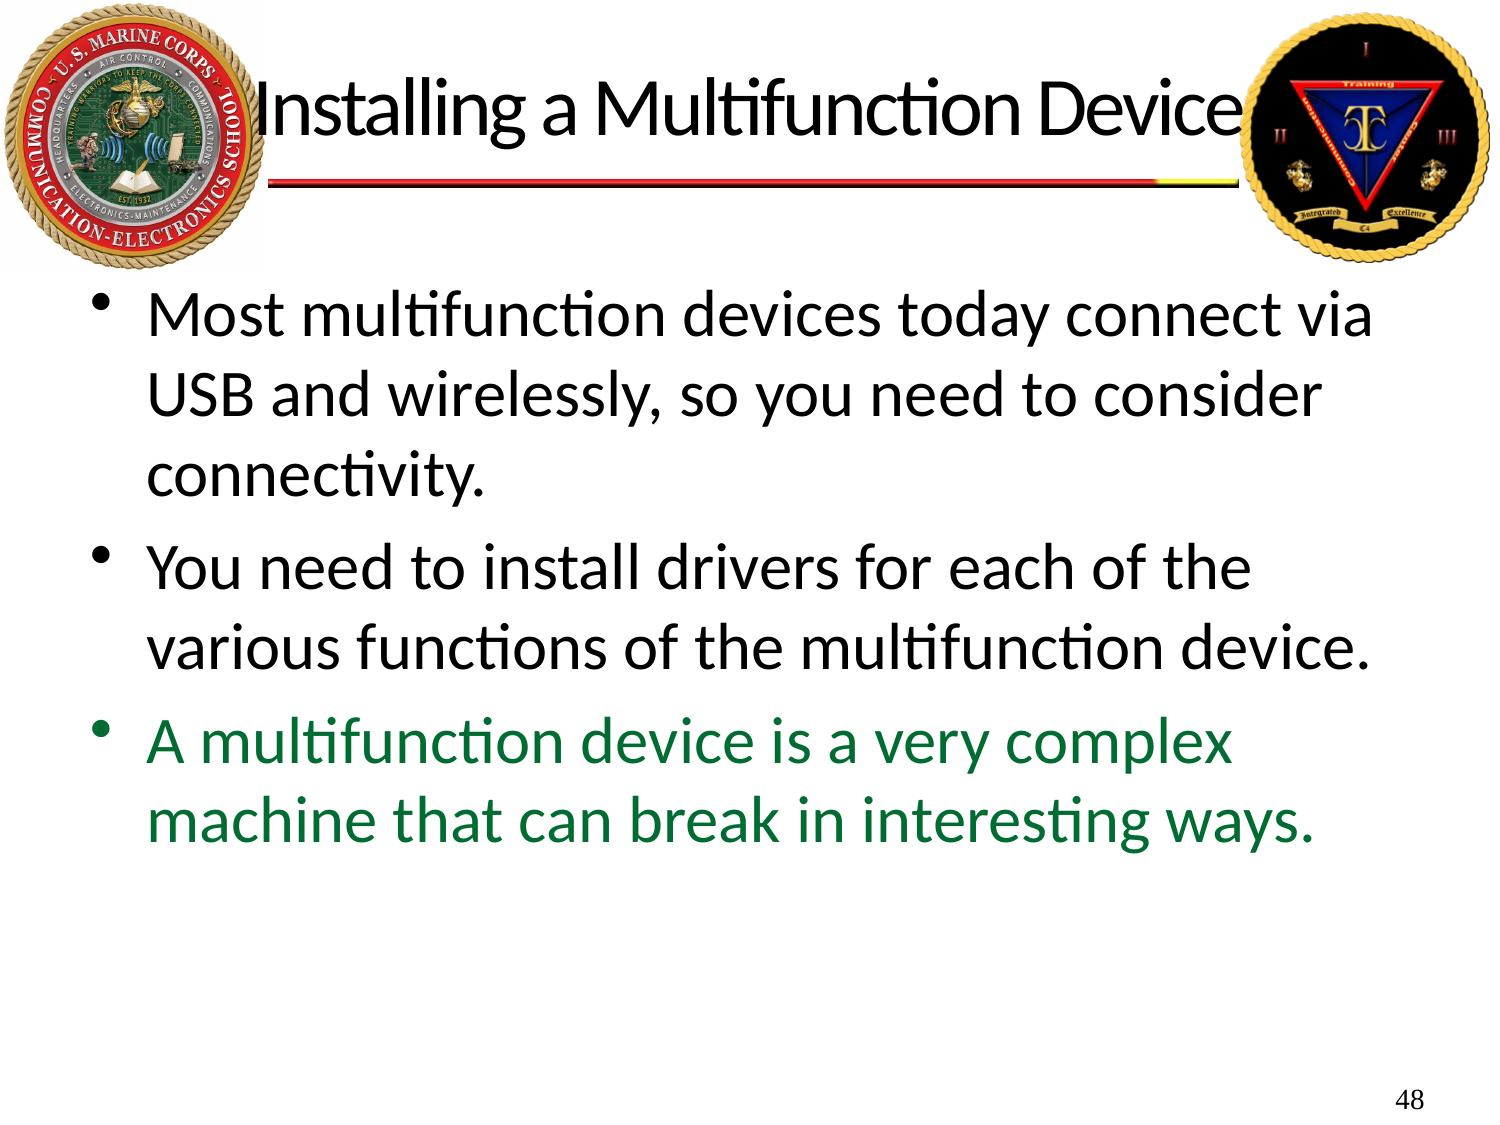

# Installing a Multifunction Device
Most multifunction devices today connect via USB and wirelessly, so you need to consider connectivity.
You need to install drivers for each of the various functions of the multifunction device.
A multifunction device is a very complex machine that can break in interesting ways.